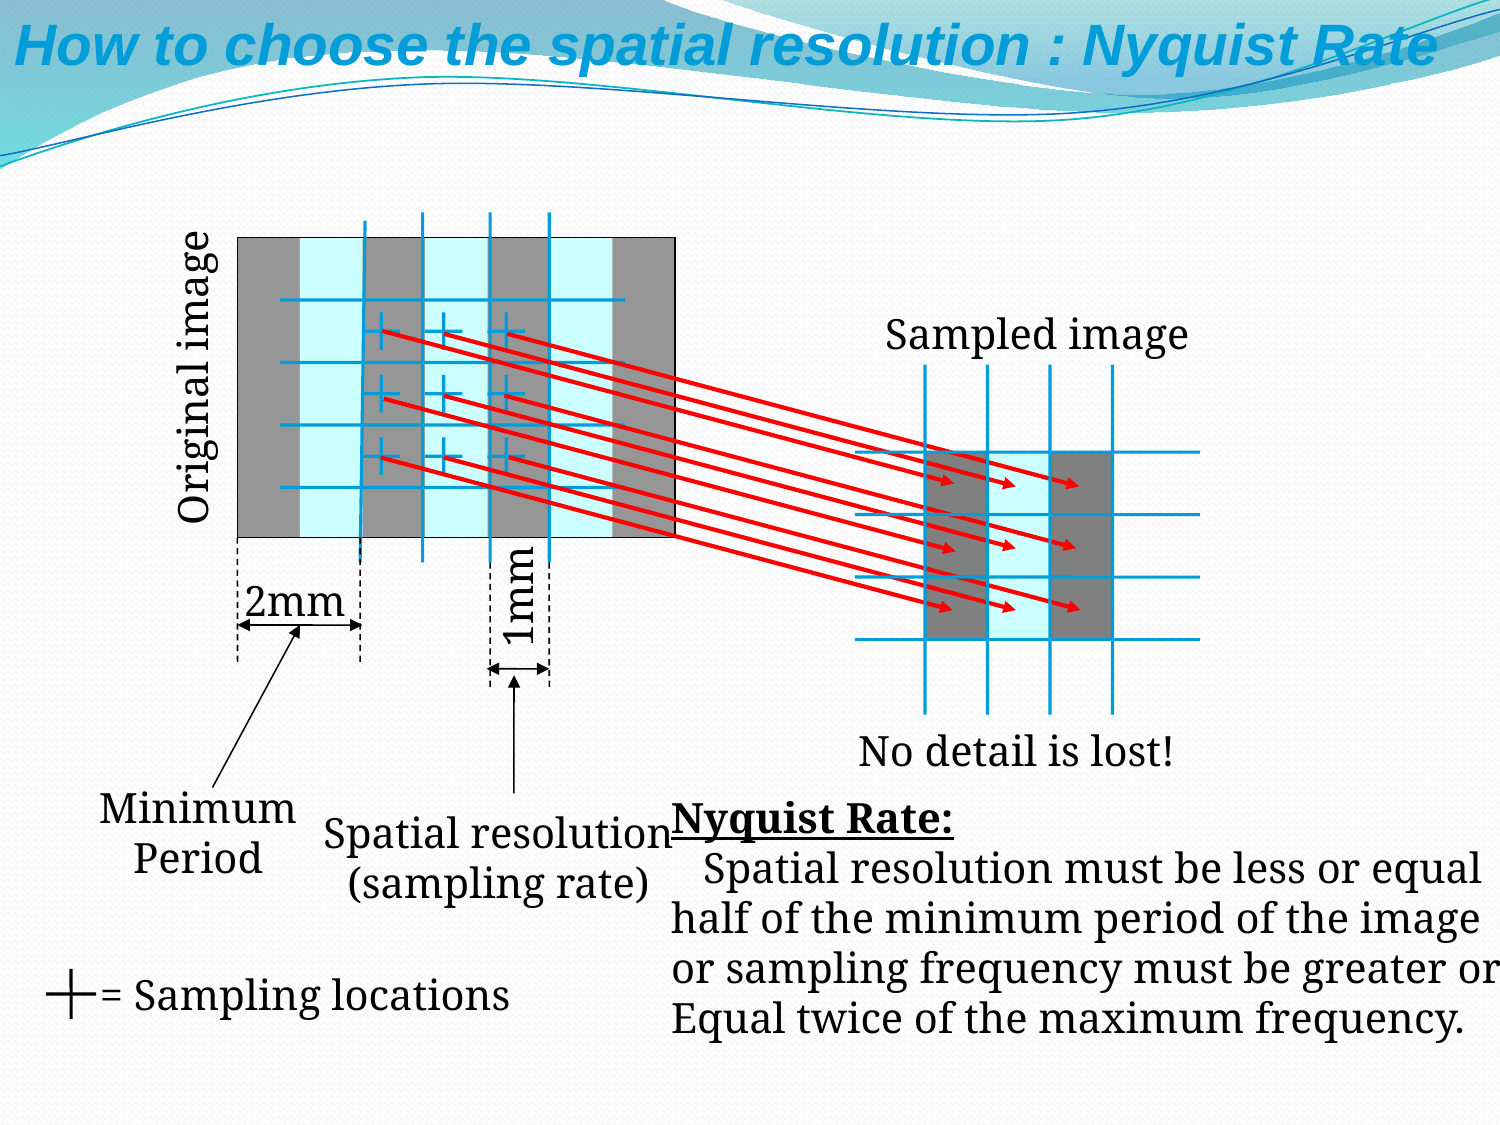

How to choose the spatial resolution : Nyquist Rate

Sampled image

Original image

1mm
2mm

Minimum
Period

Spatial resolution
(sampling rate)
No detail is lost!
Nyquist Rate:
   Spatial resolution must be less or equal
half of the minimum period of the image
or sampling frequency must be greater or
Equal twice of the maximum frequency.
= Sampling locations